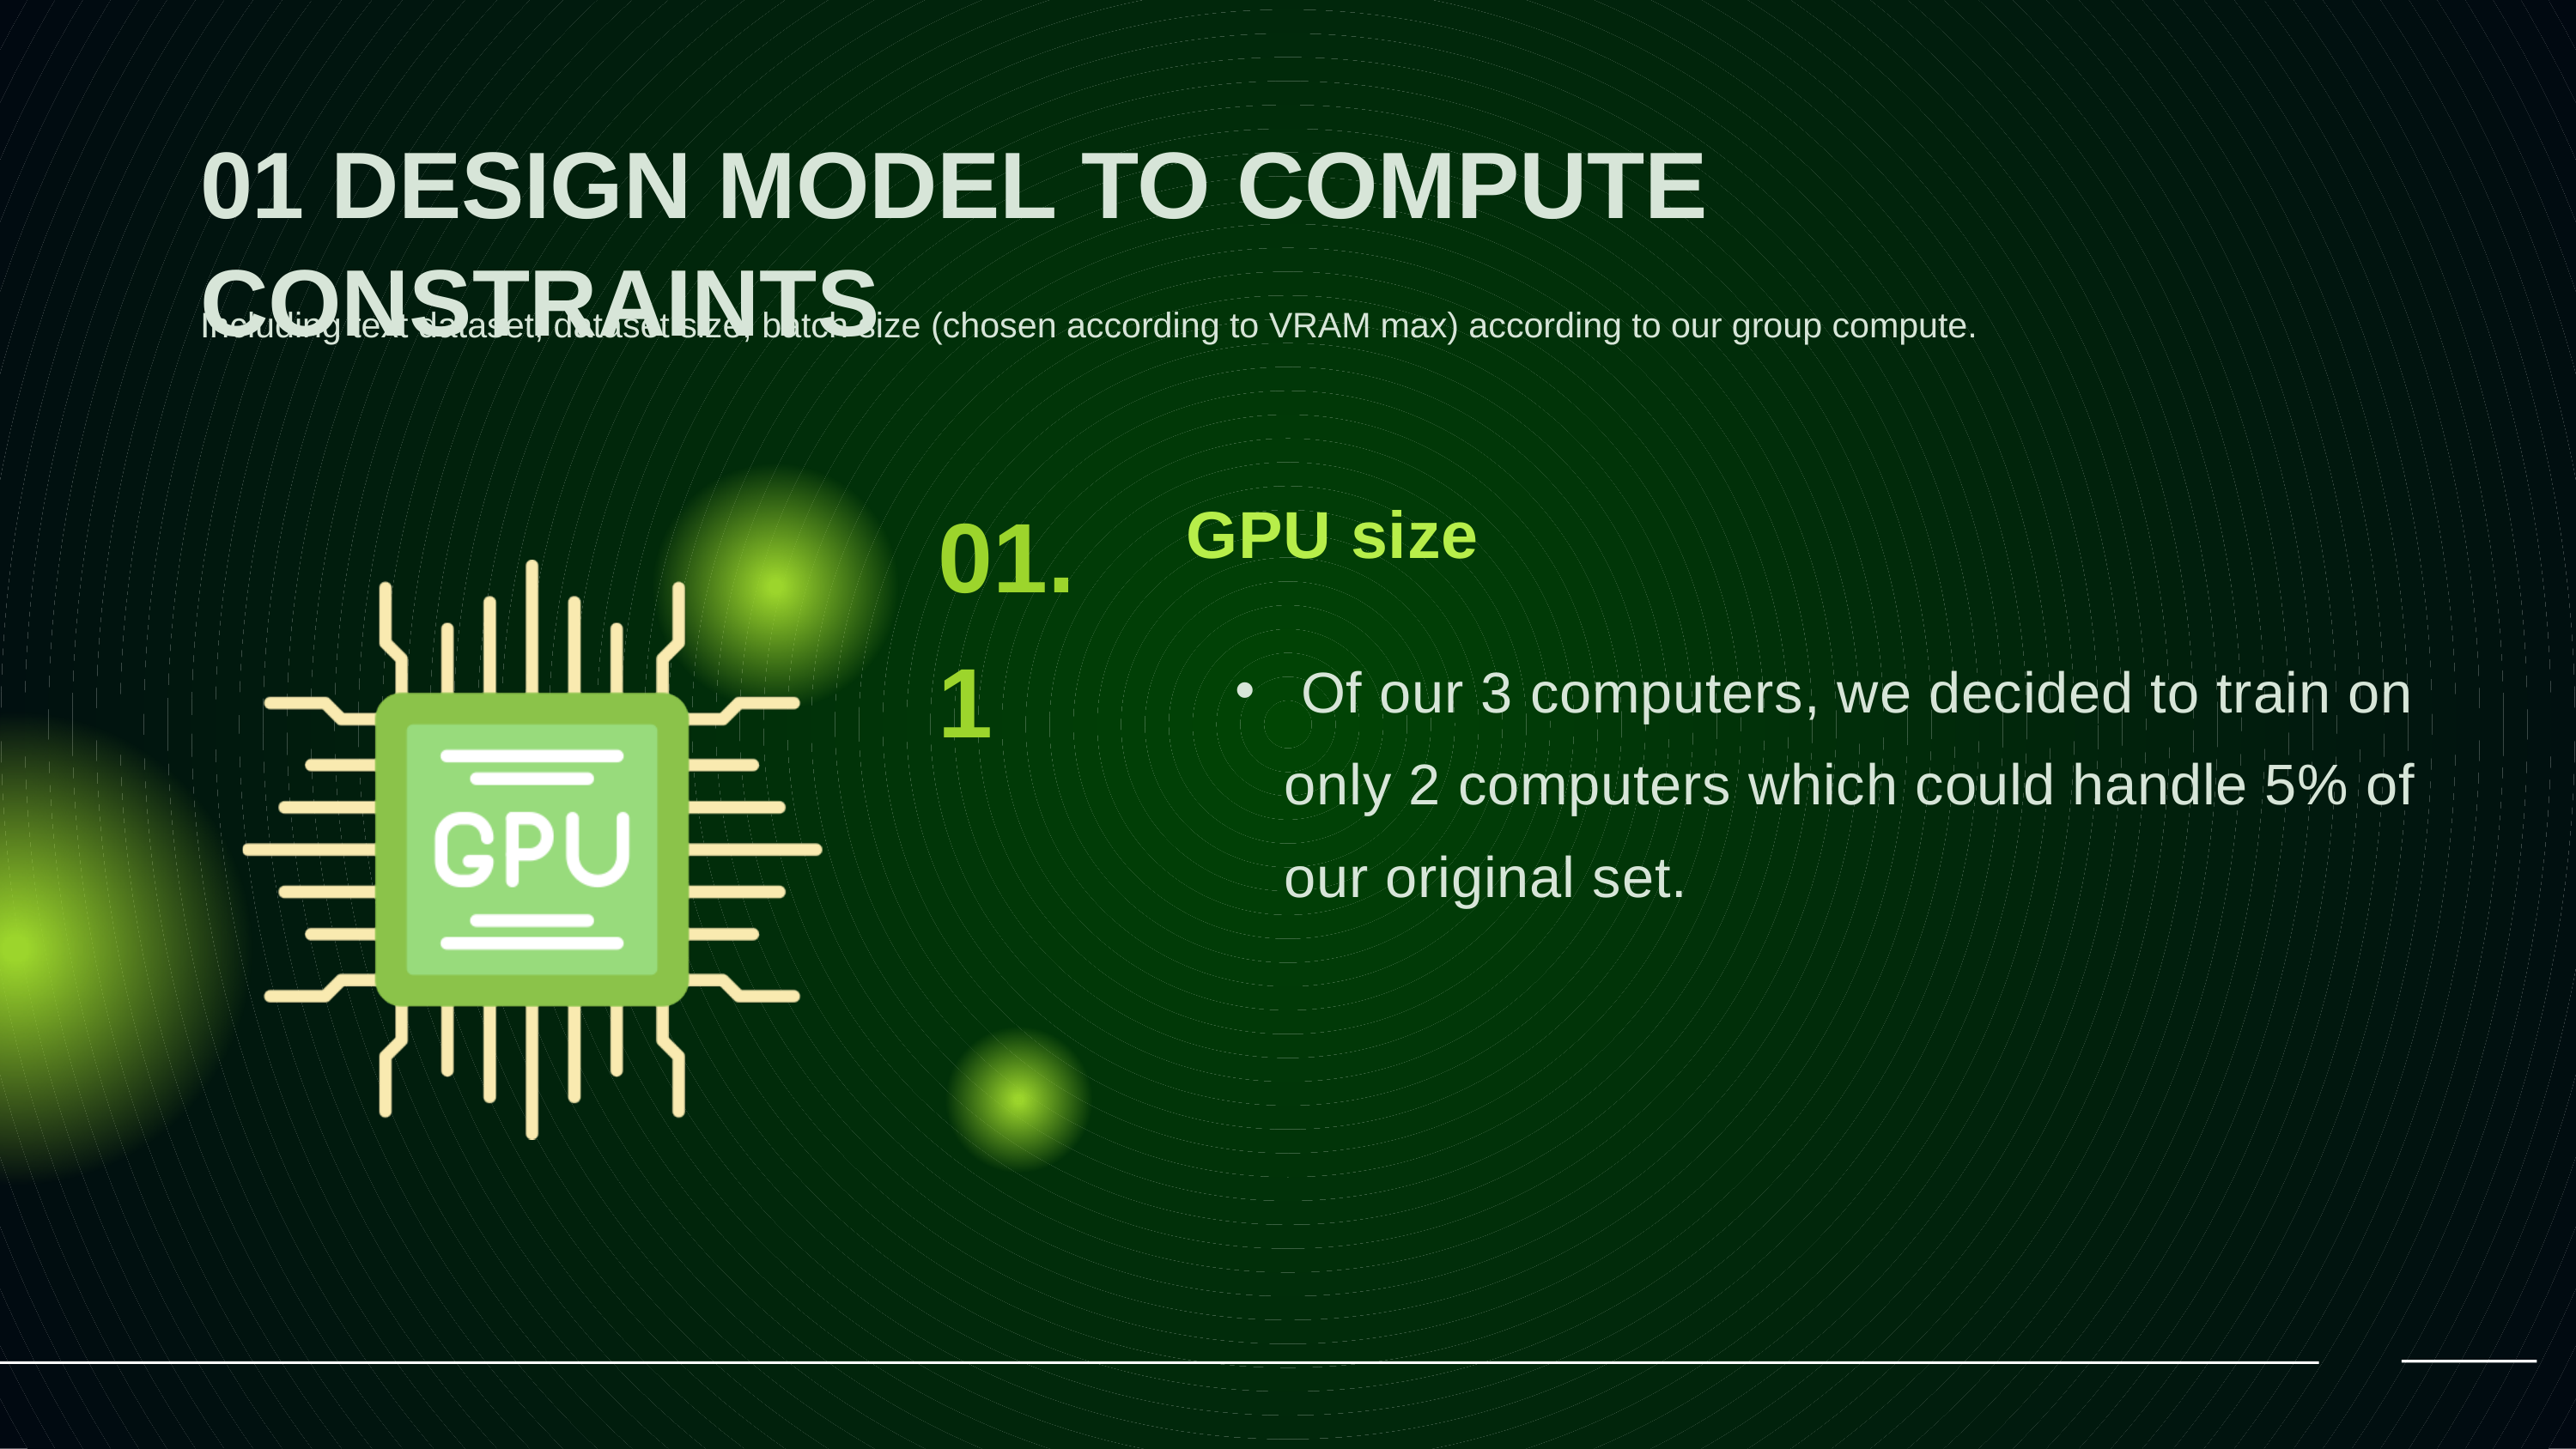

01 DESIGN MODEL TO COMPUTE CONSTRAINTS
Including text dataset, dataset size, batch size (chosen according to VRAM max) according to our group compute.

01.1

GPU size

 Of our 3 computers, we decided to train on only 2 computers which could handle 5% of our original set.